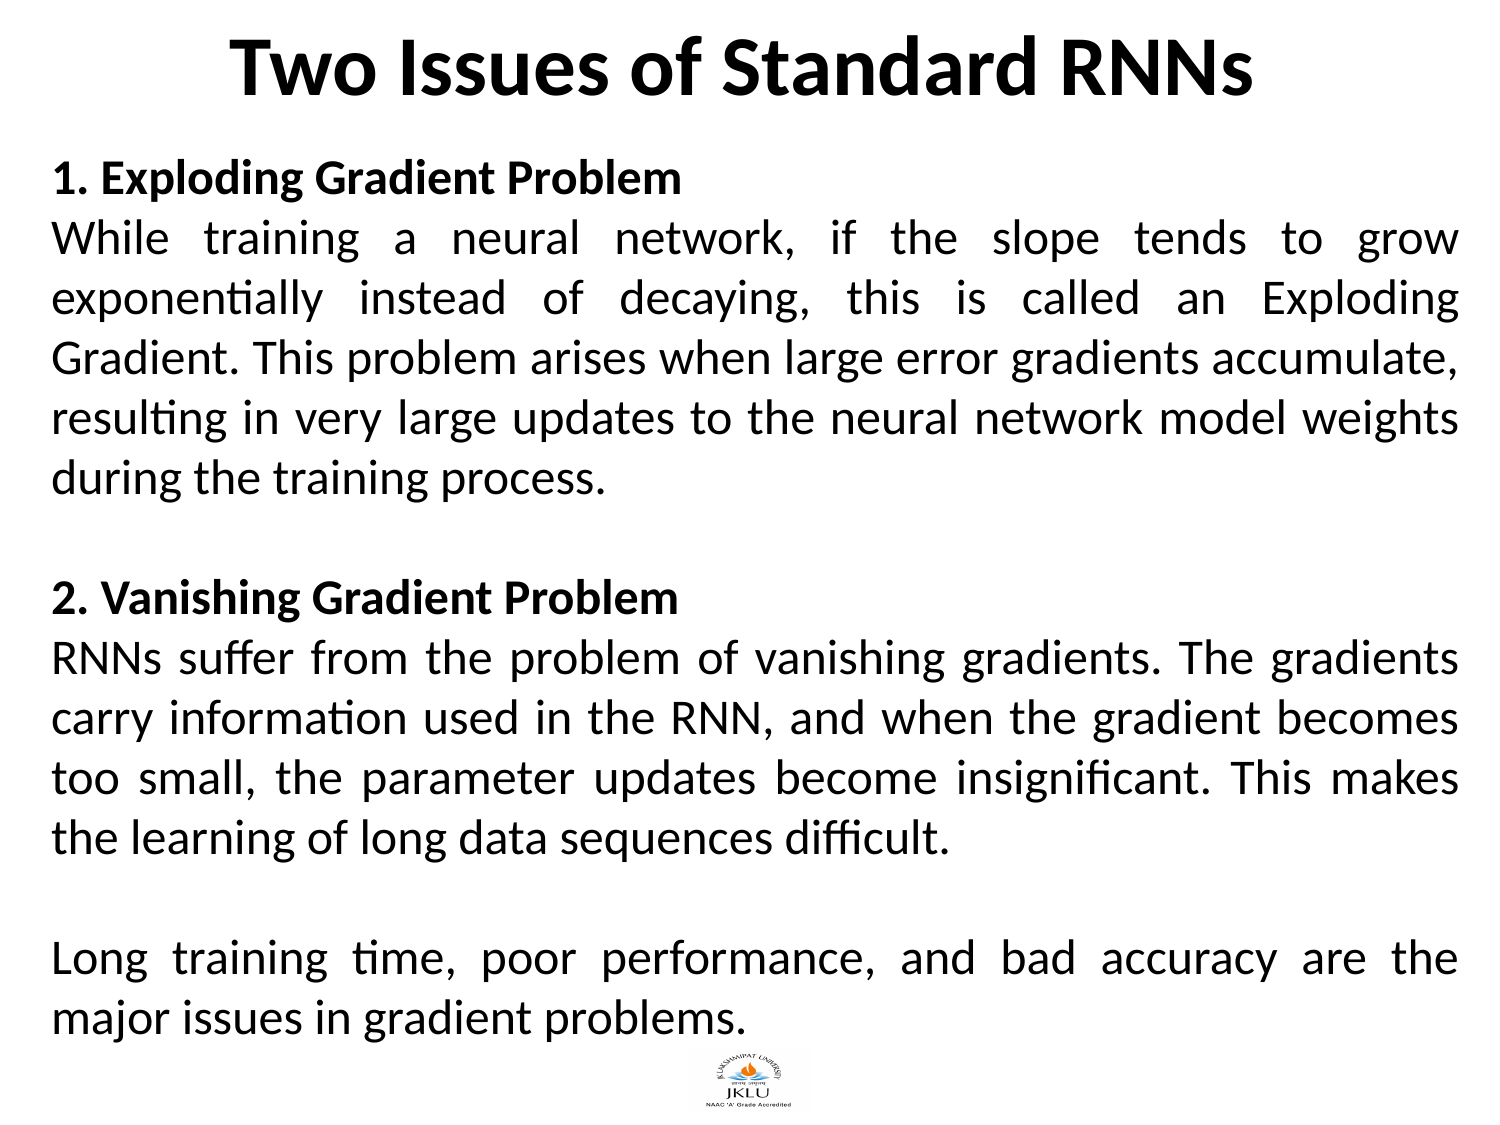

# Two Issues of Standard RNNs
1. Exploding Gradient Problem
While training a neural network, if the slope tends to grow exponentially instead of decaying, this is called an Exploding Gradient. This problem arises when large error gradients accumulate, resulting in very large updates to the neural network model weights during the training process.

2. Vanishing Gradient Problem
RNNs suffer from the problem of vanishing gradients. The gradients carry information used in the RNN, and when the gradient becomes too small, the parameter updates become insignificant. This makes the learning of long data sequences difficult.

Long training time, poor performance, and bad accuracy are the major issues in gradient problems.